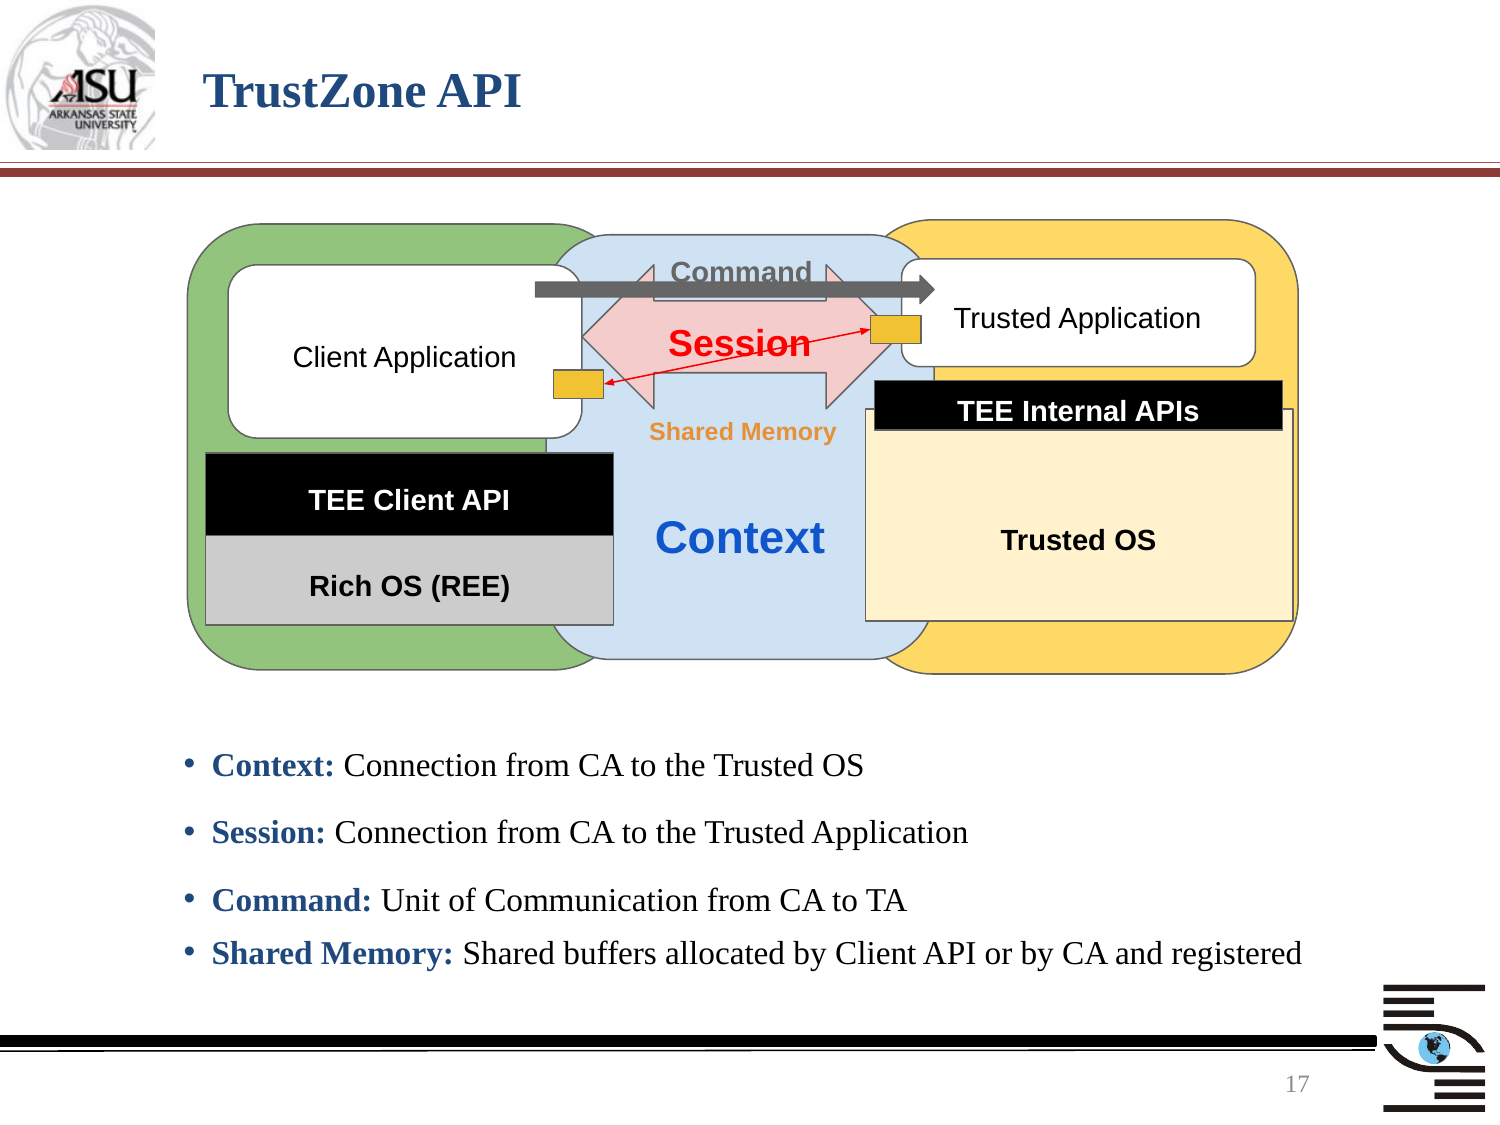

# ﻿TrustZone API

Command

Trusted Application

Session

Client Application

TEE Internal APIs

Shared Memory

TEE Client API
Context
Trusted OS

Rich OS (REE)
Context: Connection from CA to the Trusted OS
Session: Connection from CA to the Trusted Application
Command: Unit of Communication from CA to TA
Shared Memory: Shared buffers allocated by Client API or by CA and registered
17